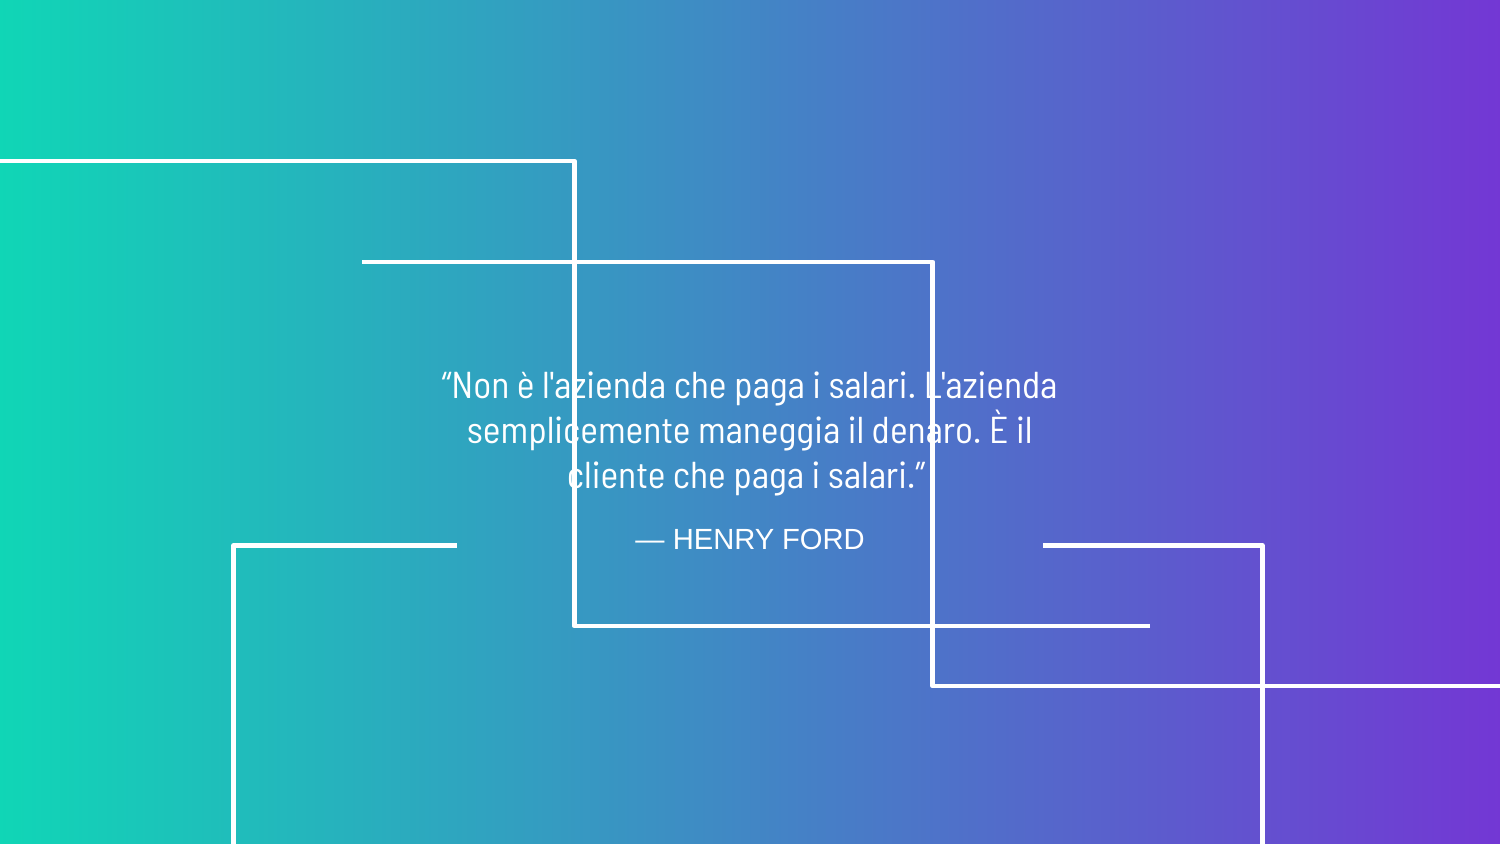

“Non è l'azienda che paga i salari. L'azienda semplicemente maneggia il denaro. È il cliente che paga i salari.”
# — HENRY FORD